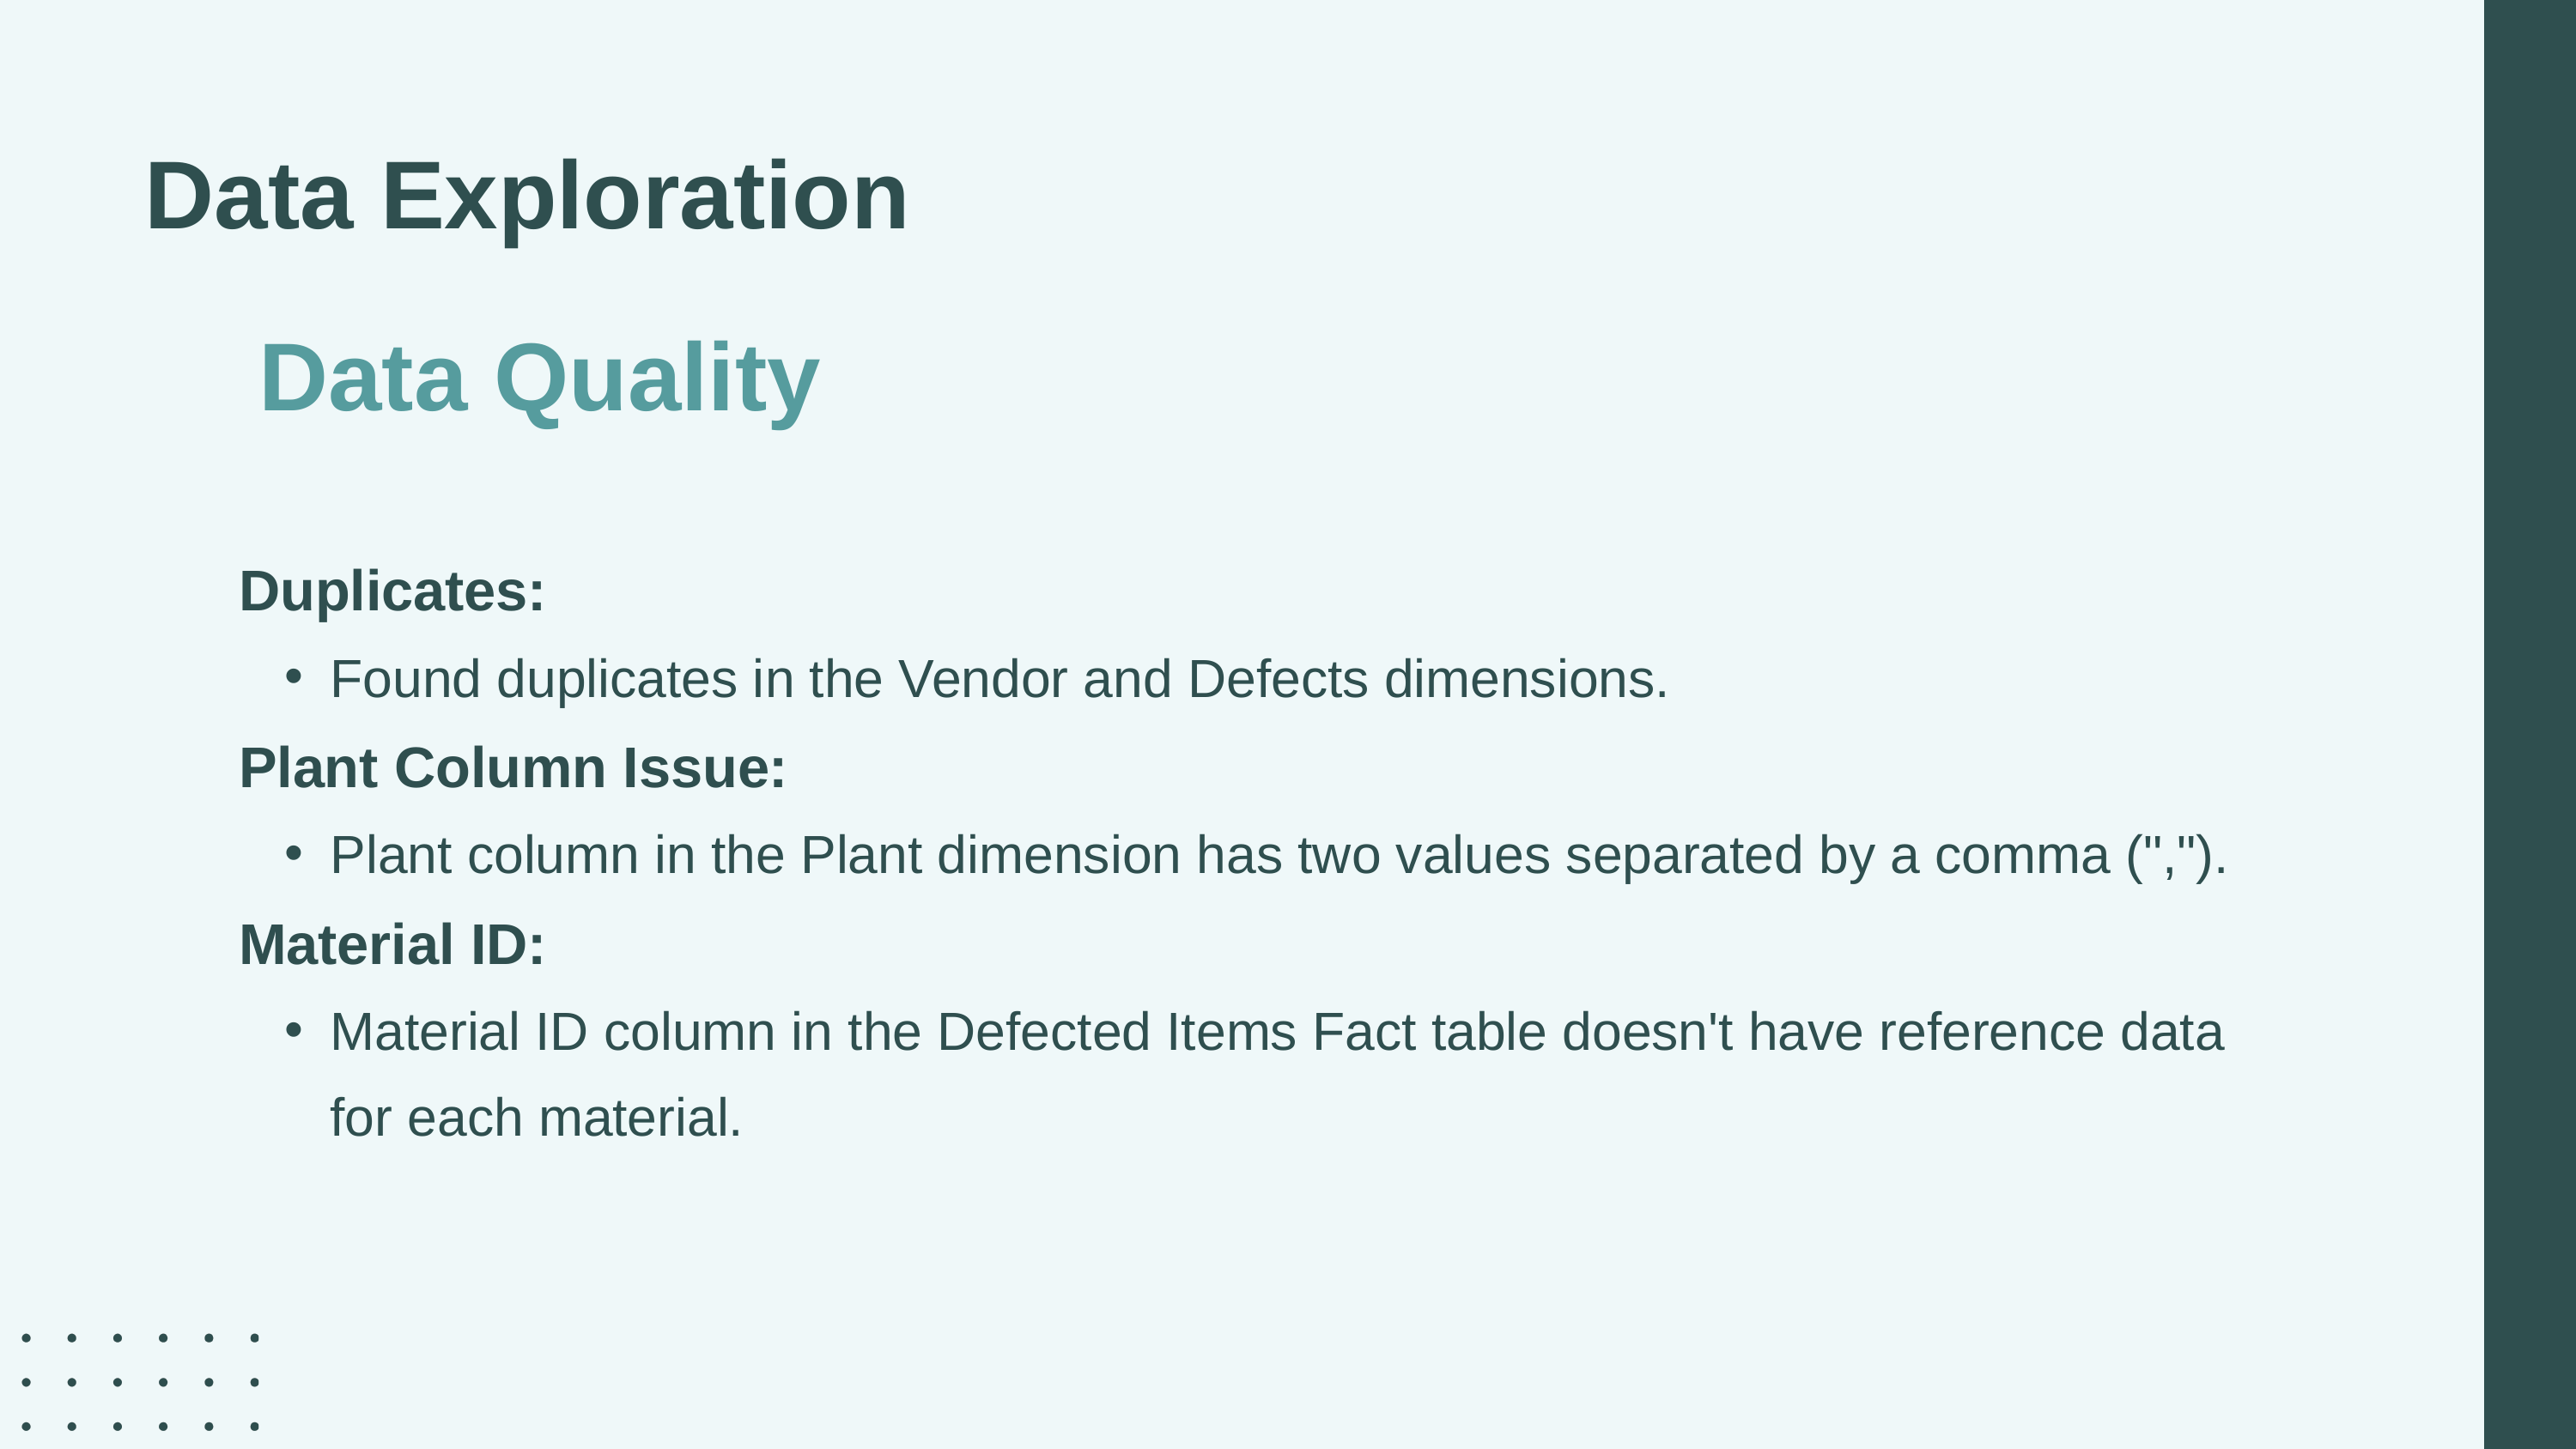

Data Exploration
Data Quality
Duplicates:
Found duplicates in the Vendor and Defects dimensions.
Plant Column Issue:
Plant column in the Plant dimension has two values separated by a comma (",").
Material ID:
Material ID column in the Defected Items Fact table doesn't have reference data for each material.